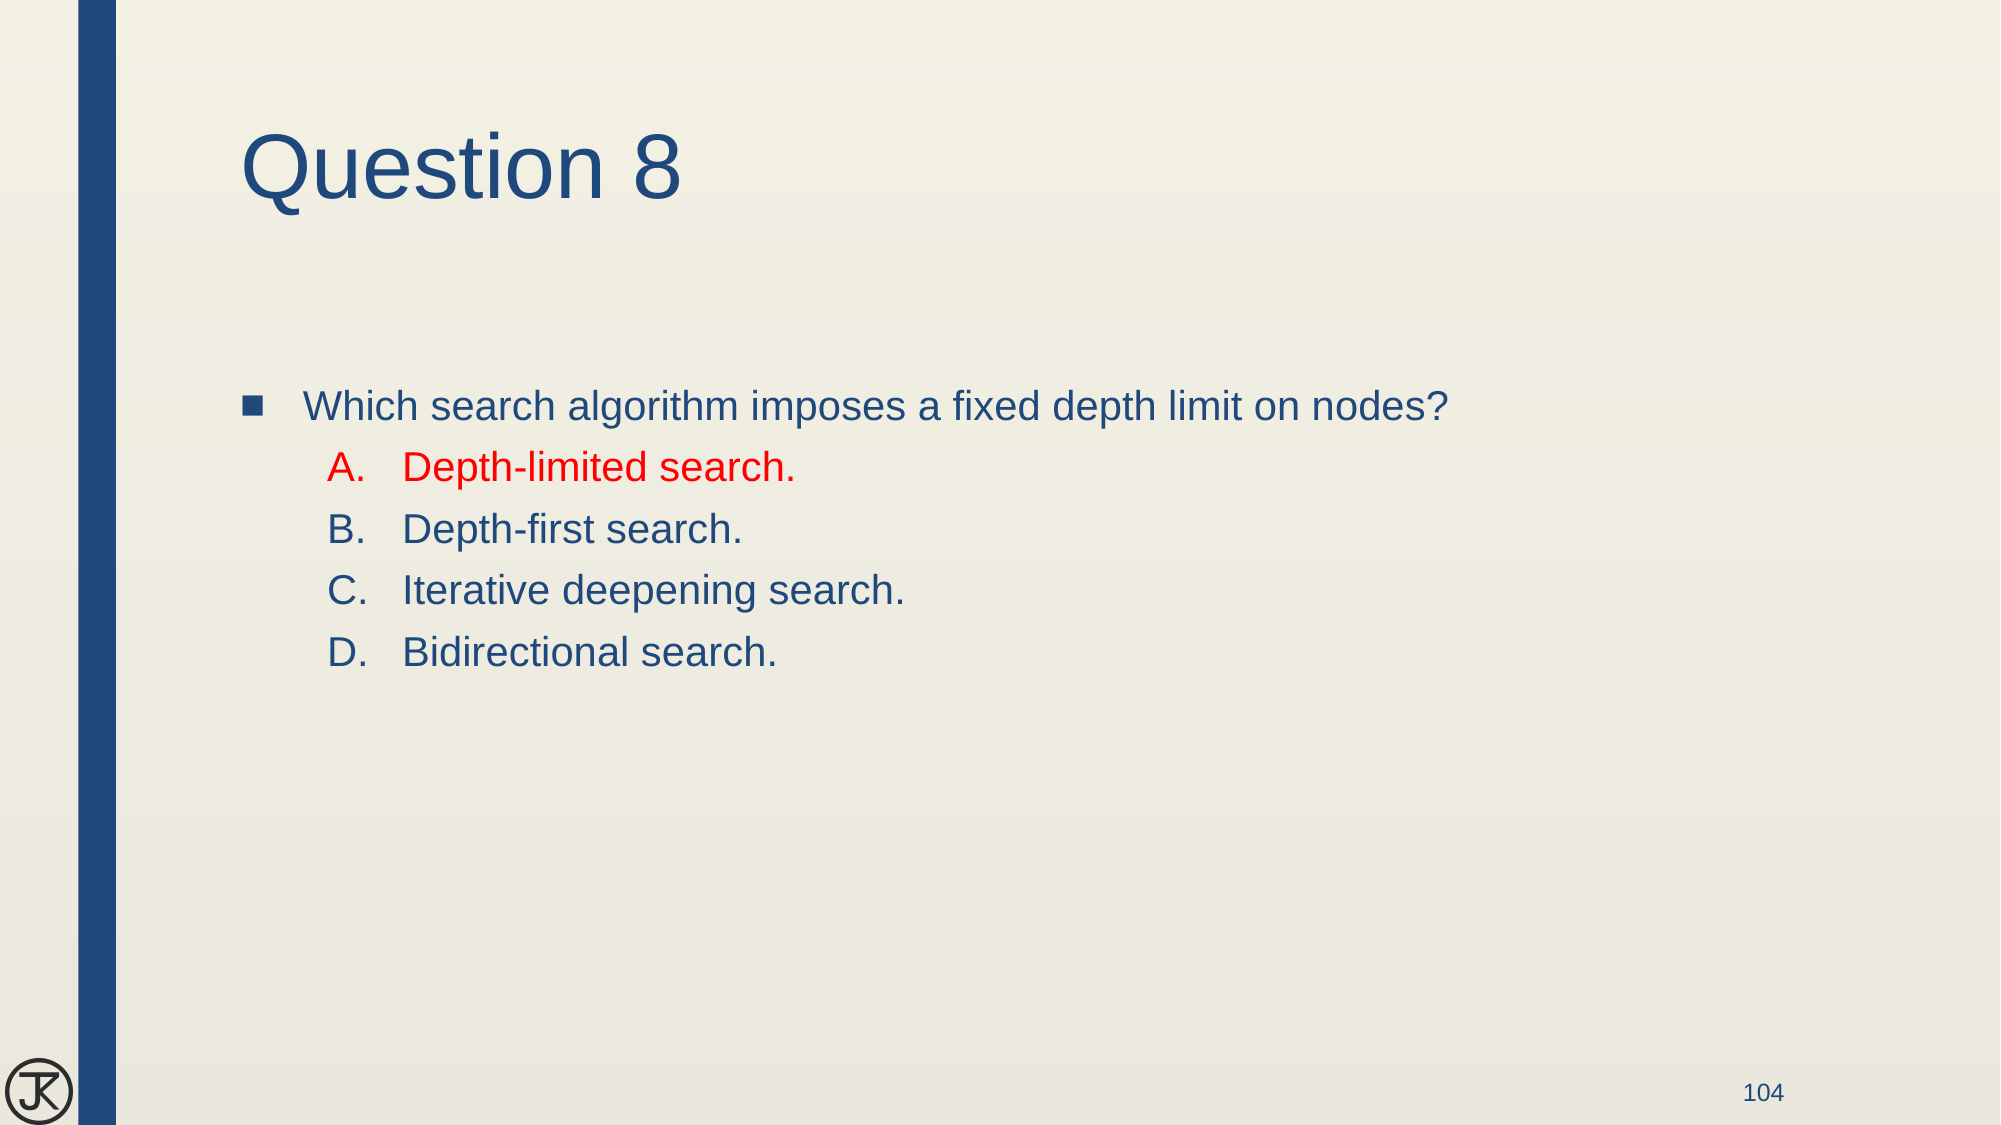

# Question 8
Which search algorithm imposes a fixed depth limit on nodes?
Depth-limited search.
Depth-first search.
Iterative deepening search.
Bidirectional search.
104